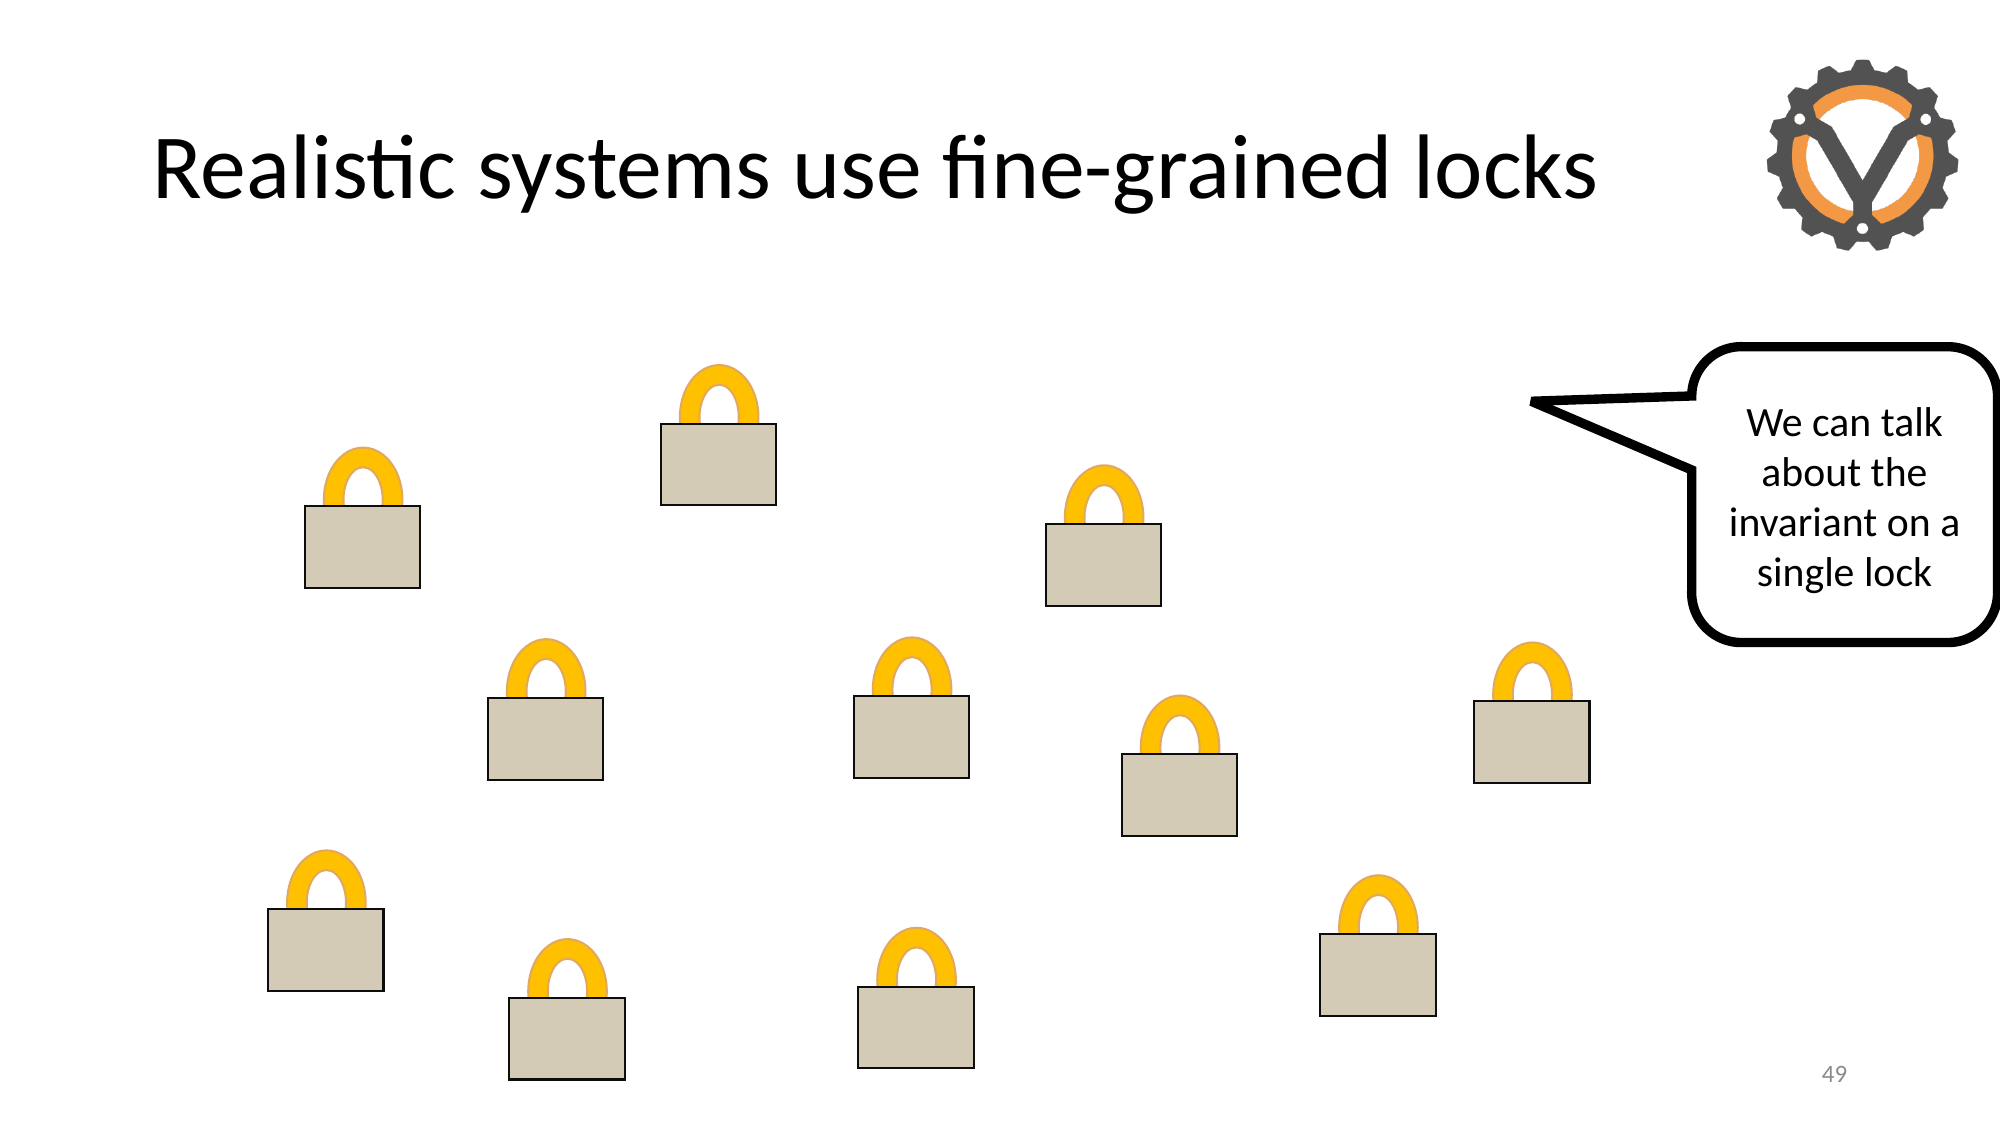

# Realistic systems use fine-grained locks

We can talk about the invariant on a single lock

49